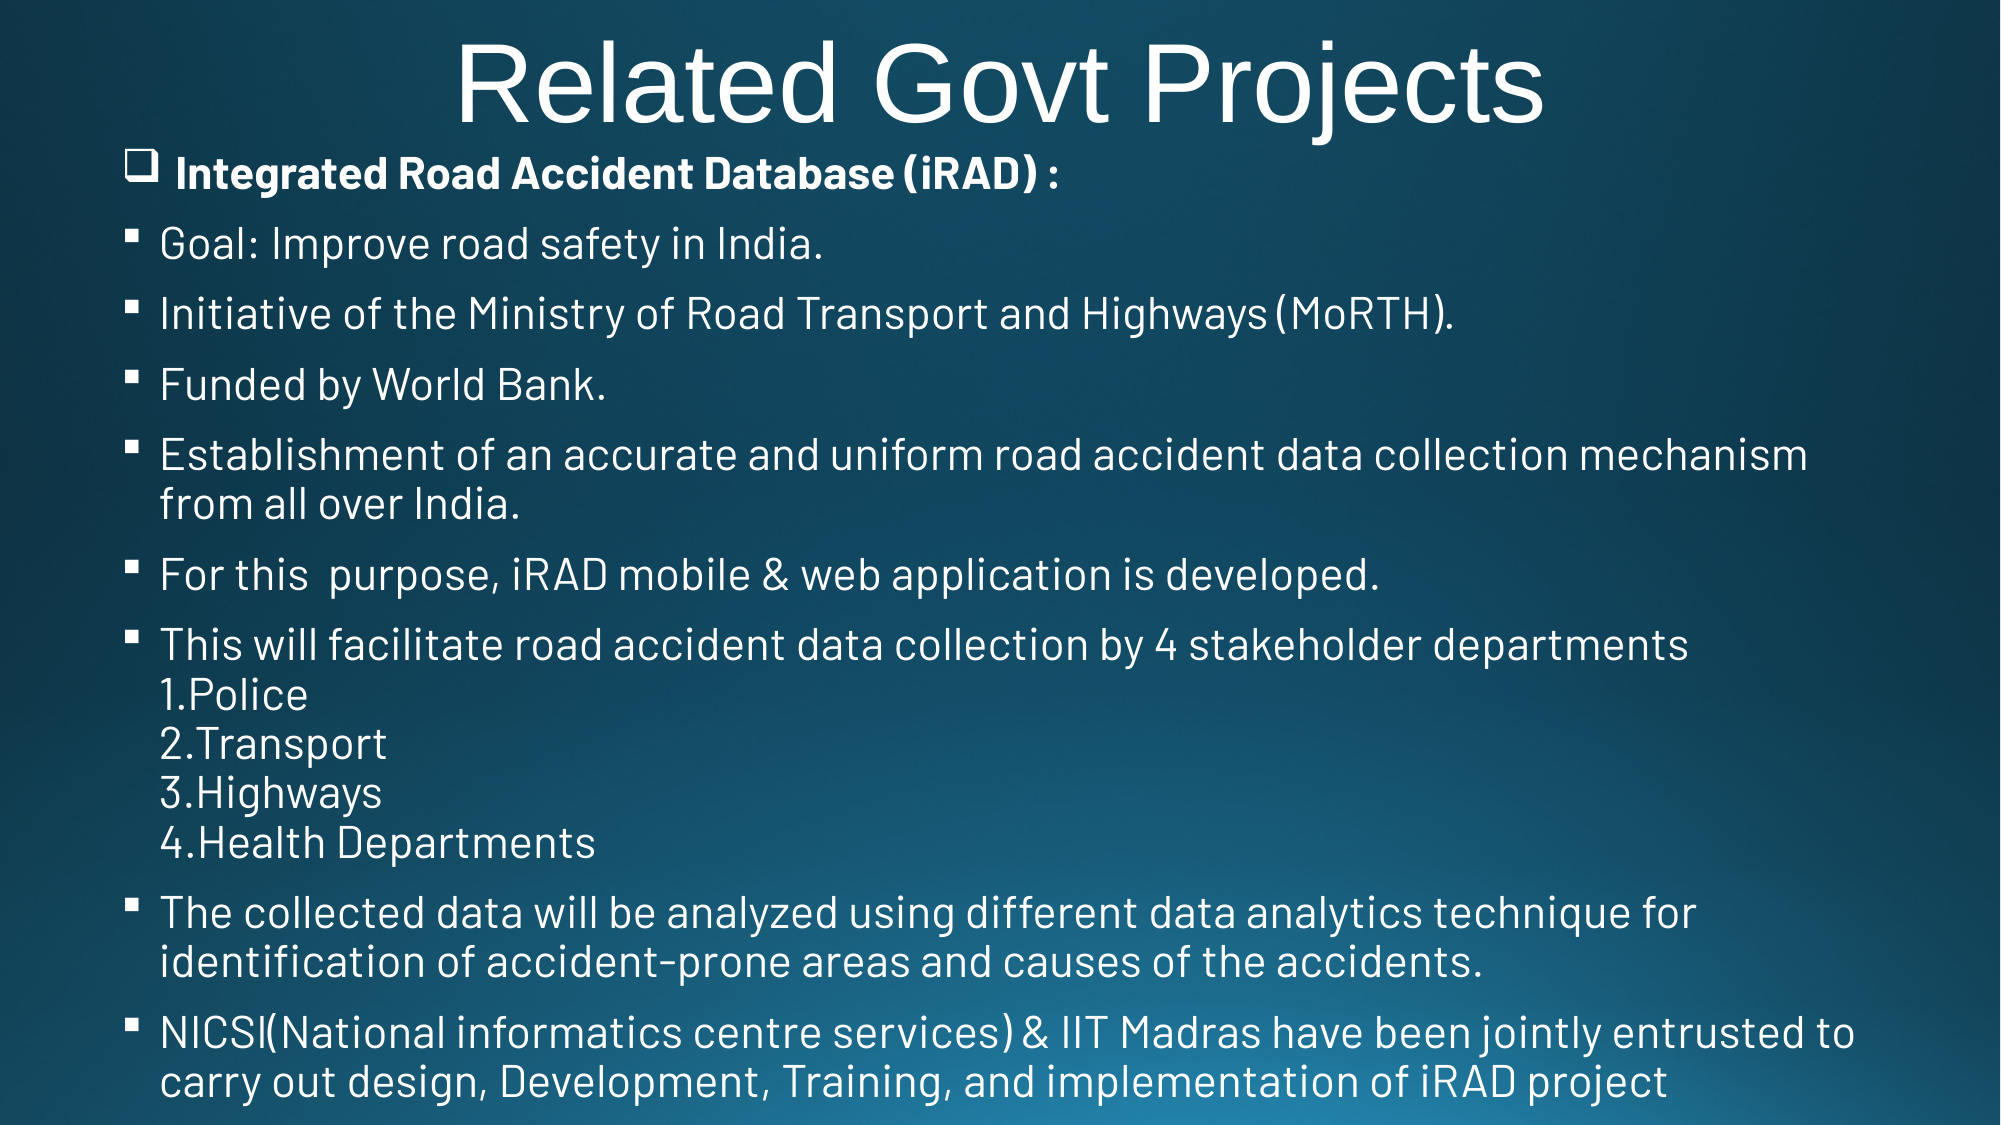

# Related Govt Projects
 Integrated Road Accident Database (iRAD) :
Goal: Improve road safety in India.
Initiative of the Ministry of Road Transport and Highways (MoRTH).
Funded by World Bank.
Establishment of an accurate and uniform road accident data collection mechanism from all over India.
For this  purpose, iRAD mobile & web application is developed.
This will facilitate road accident data collection by 4 stakeholder departments
1.Police
2.Transport
3.Highways
4.Health Departments
The collected data will be analyzed using different data analytics technique for identification of accident-prone areas and causes of the accidents.
NICSI(National informatics centre services) & IIT Madras have been jointly entrusted to carry out design, Development, Training, and implementation of iRAD project